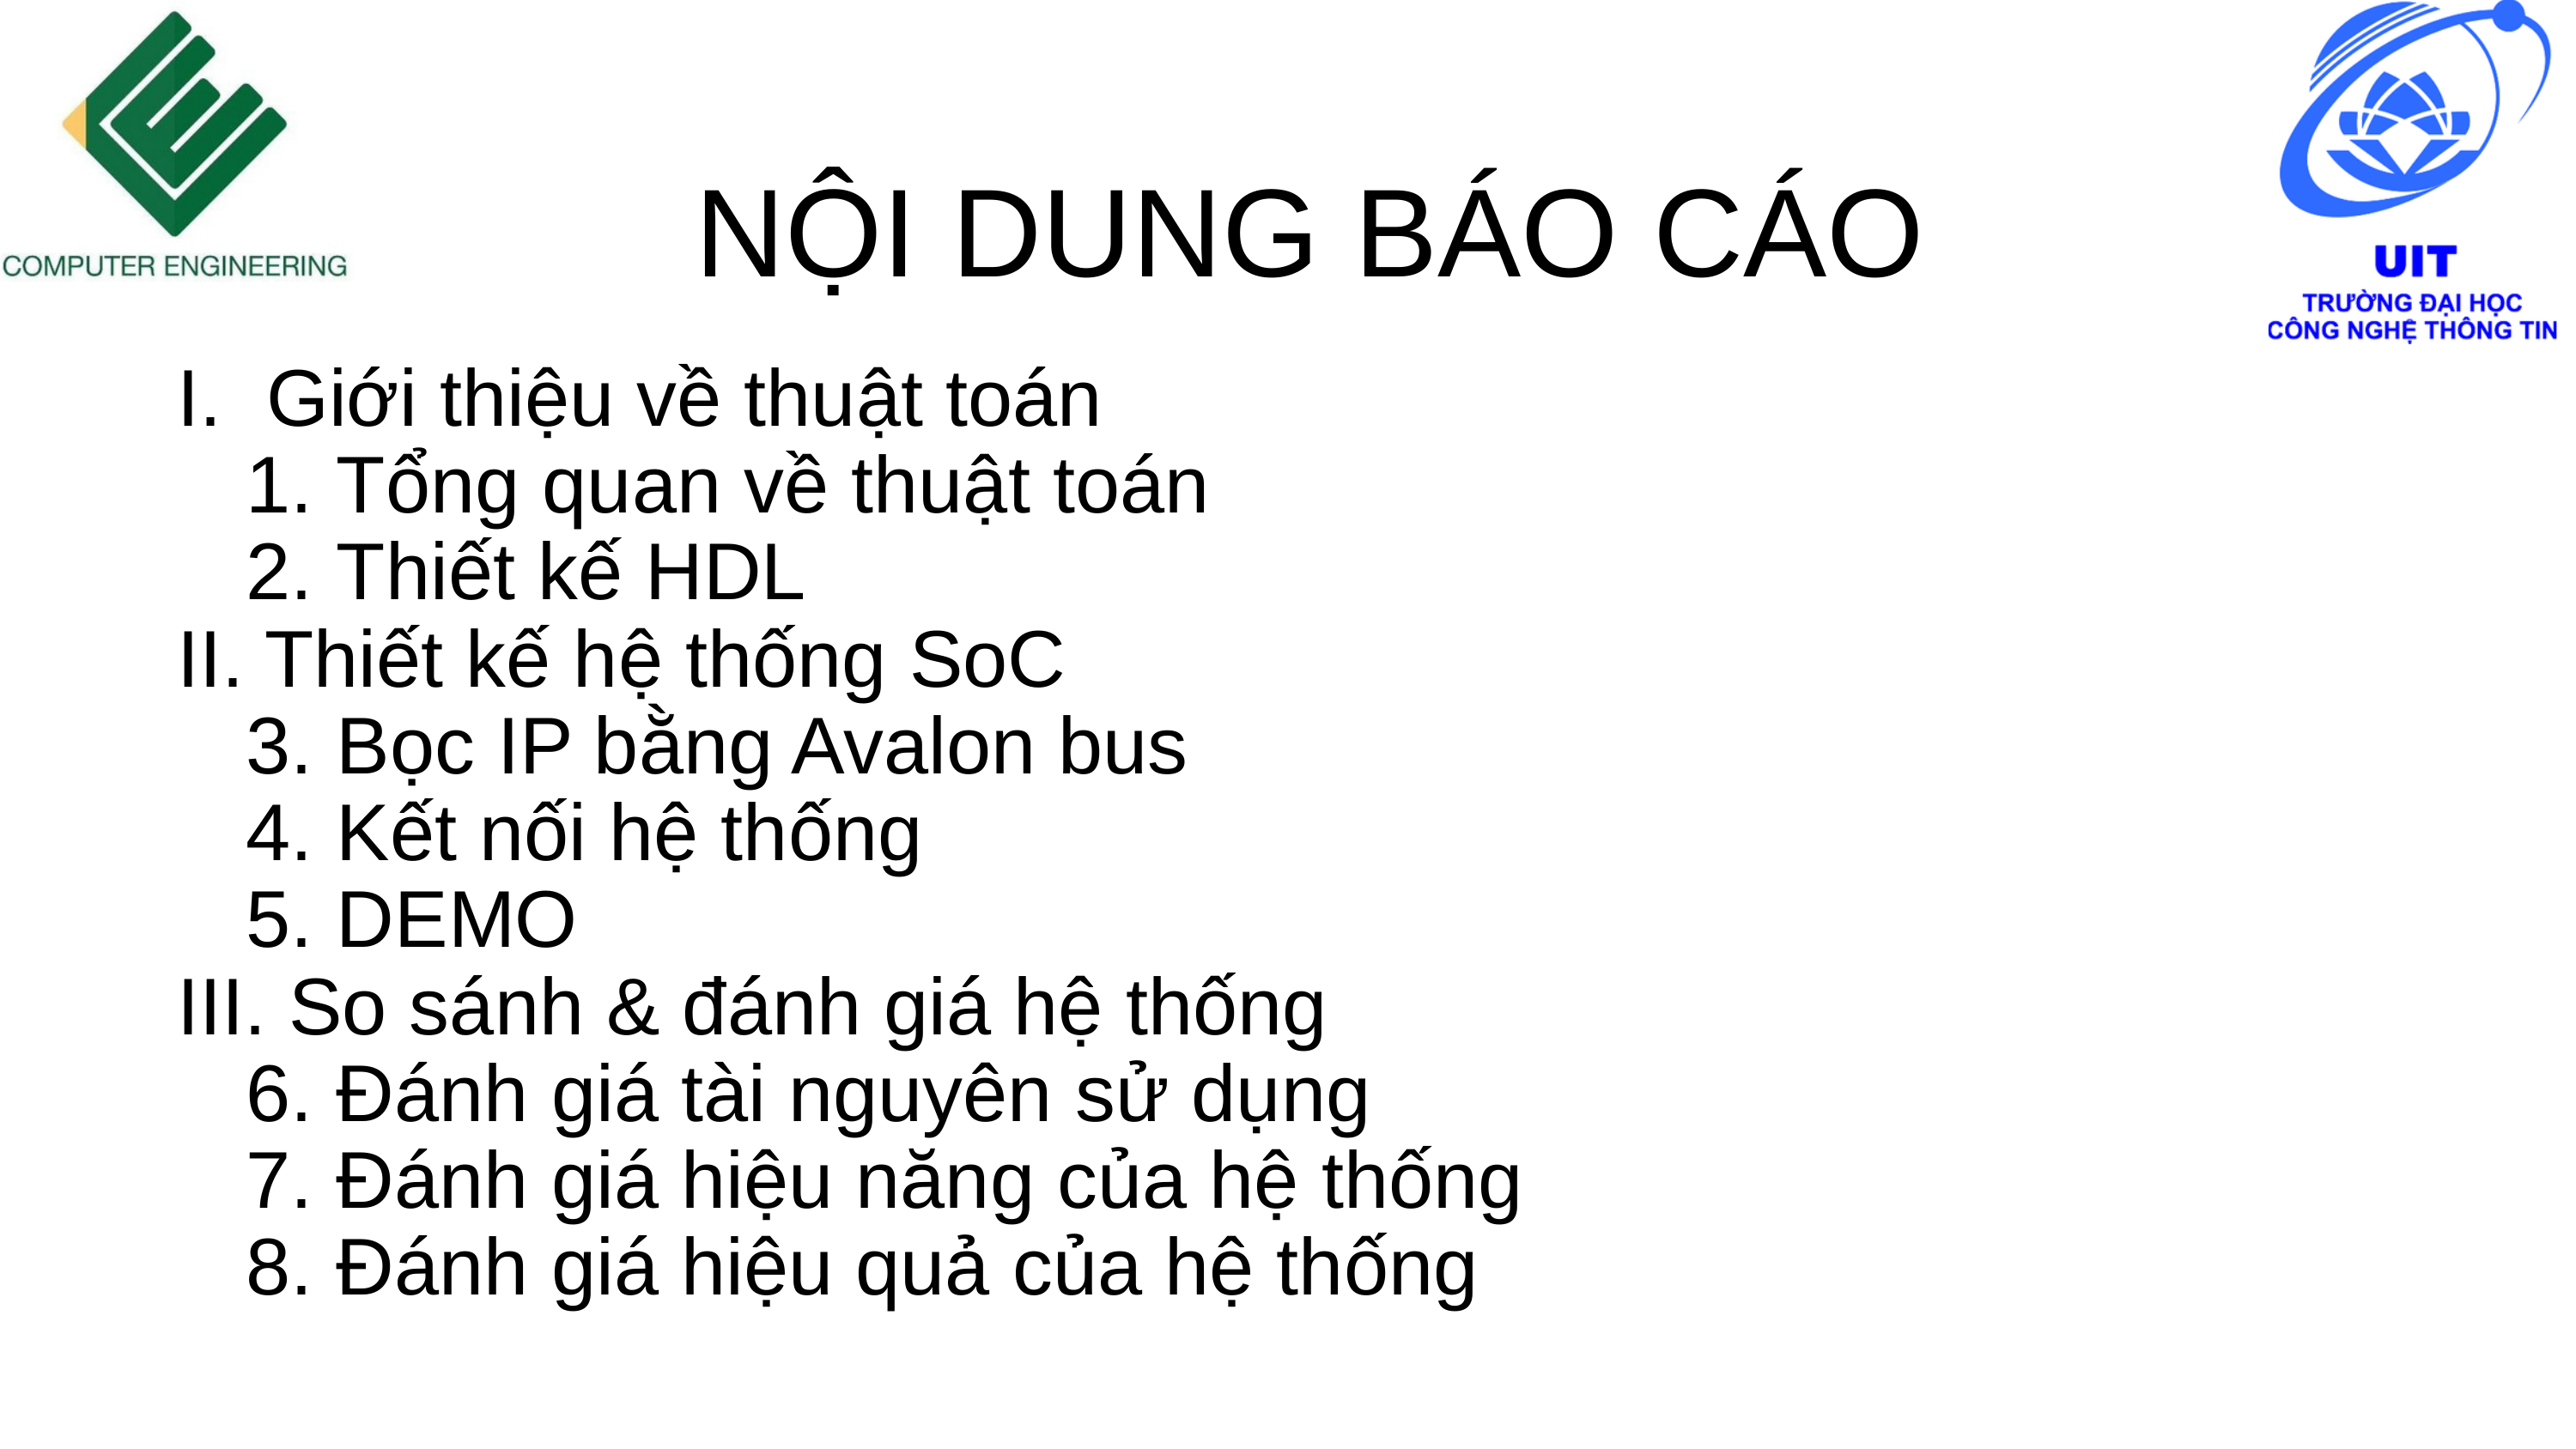

NỘI DUNG BÁO CÁO

I.  Giới thiệu về thuật toán
 Tổng quan về thuật toán
 Thiết kế HDL
II. Thiết kế hệ thống SoC
 Bọc IP bằng Avalon bus
 Kết nối hệ thống
 DEMO
III. So sánh & đánh giá hệ thống
 Đánh giá tài nguyên sử dụng
 Đánh giá hiệu năng của hệ thống
 Đánh giá hiệu quả của hệ thống